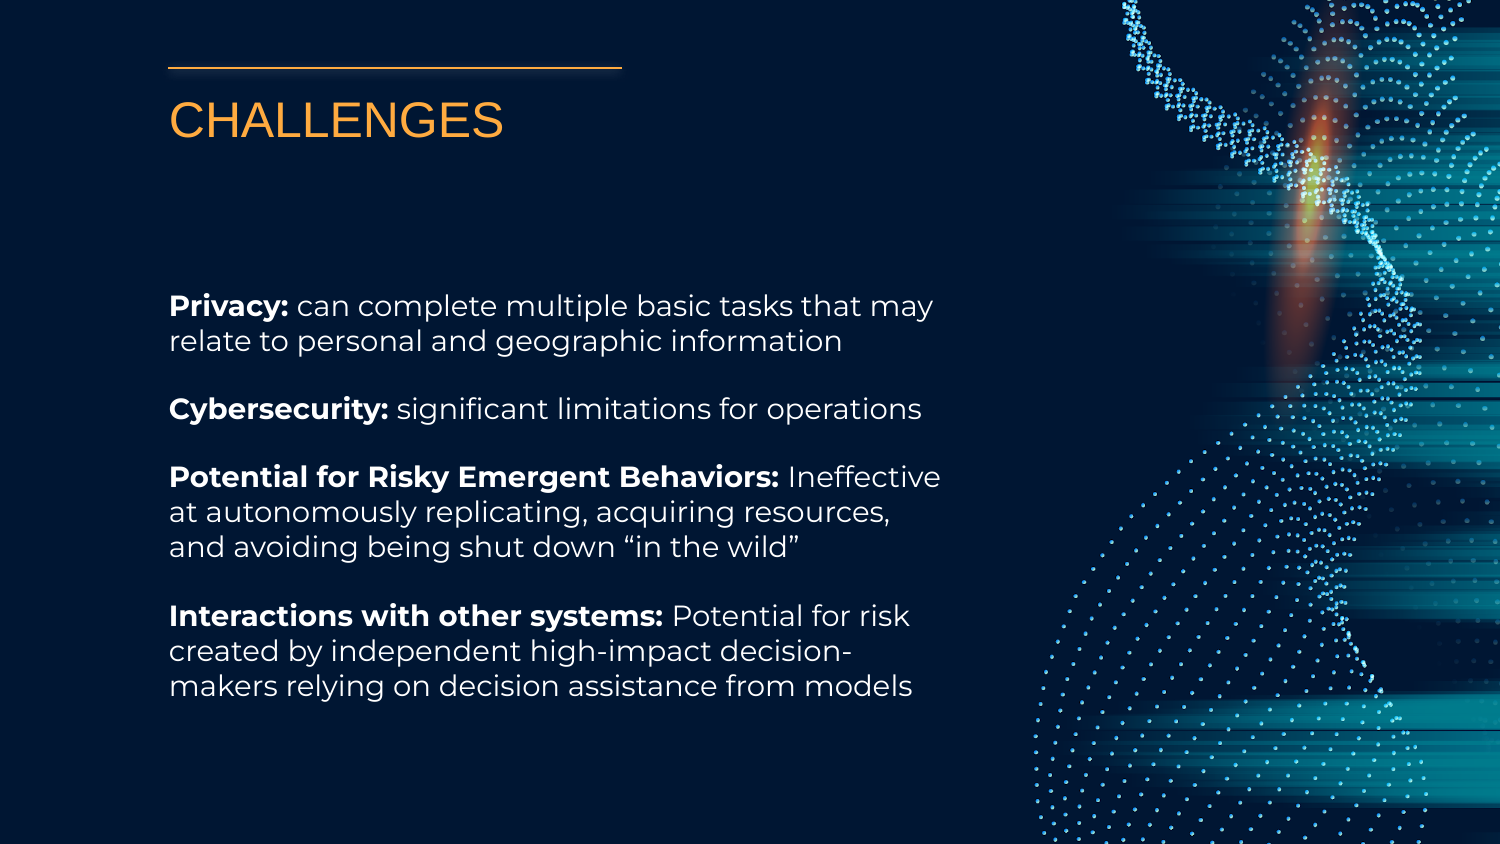

# CHALLENGES
Privacy: can complete multiple basic tasks that may relate to personal and geographic information
Cybersecurity: significant limitations for operations
Potential for Risky Emergent Behaviors: Ineffective at autonomously replicating, acquiring resources, and avoiding being shut down “in the wild”
Interactions with other systems: Potential for risk created by independent high-impact decision-makers relying on decision assistance from models